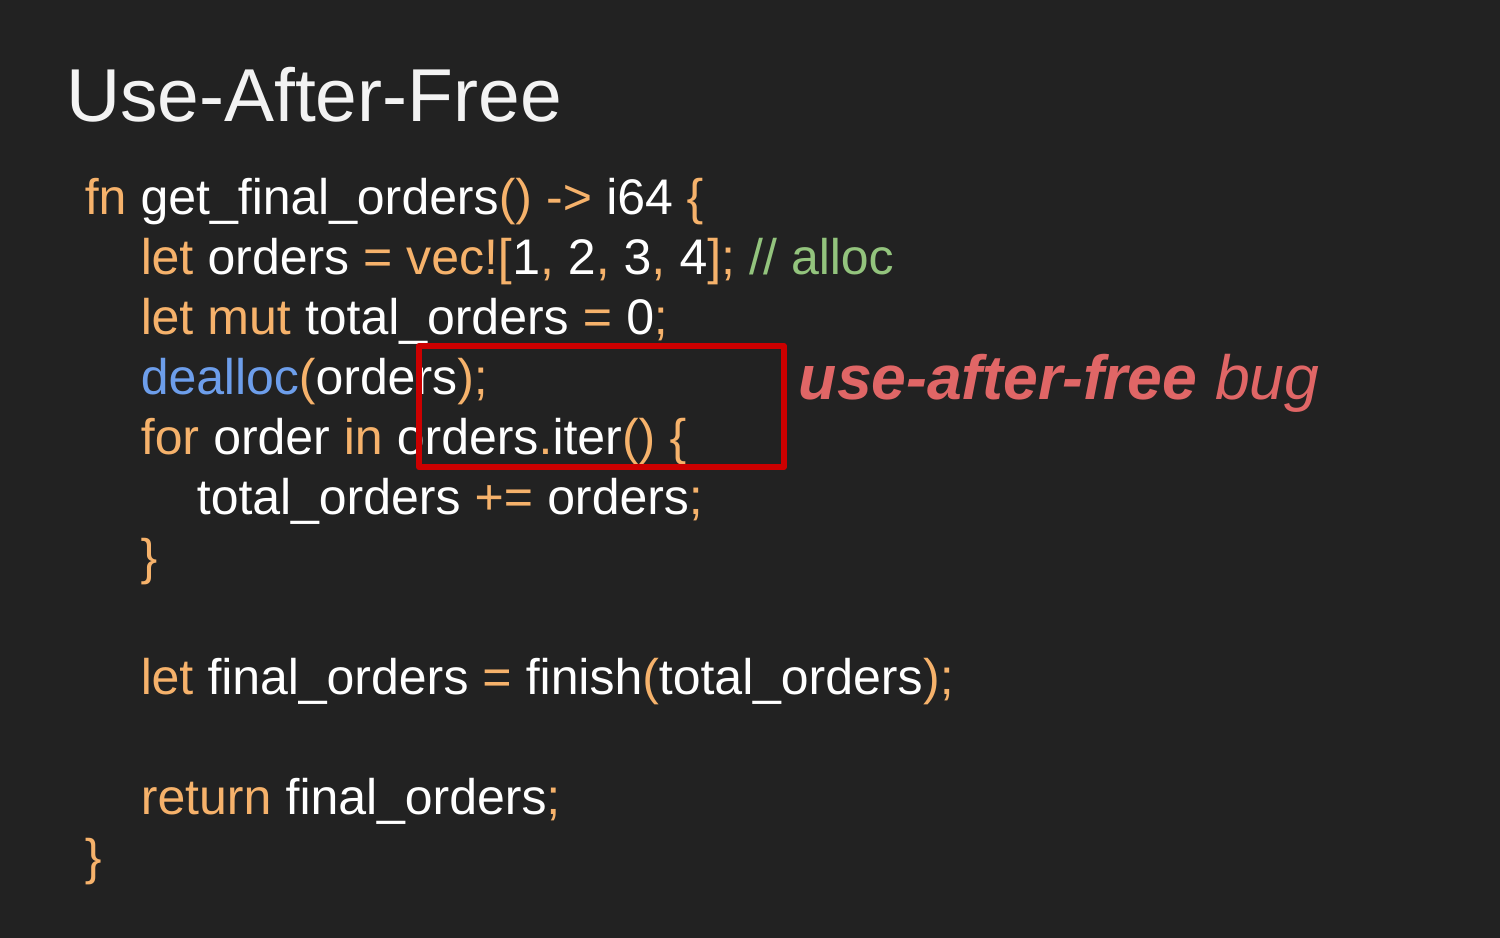

Use-After-Free
fn get_final_orders() -> i64 {
    let orders = vec![1, 2, 3, 4]; // alloc
    let mut total_orders = 0;
    dealloc(orders);
    for order in orders.iter() {
        total_orders += orders;
    }
    let final_orders = finish(total_orders);
    return final_orders;
}
use-after-free bug